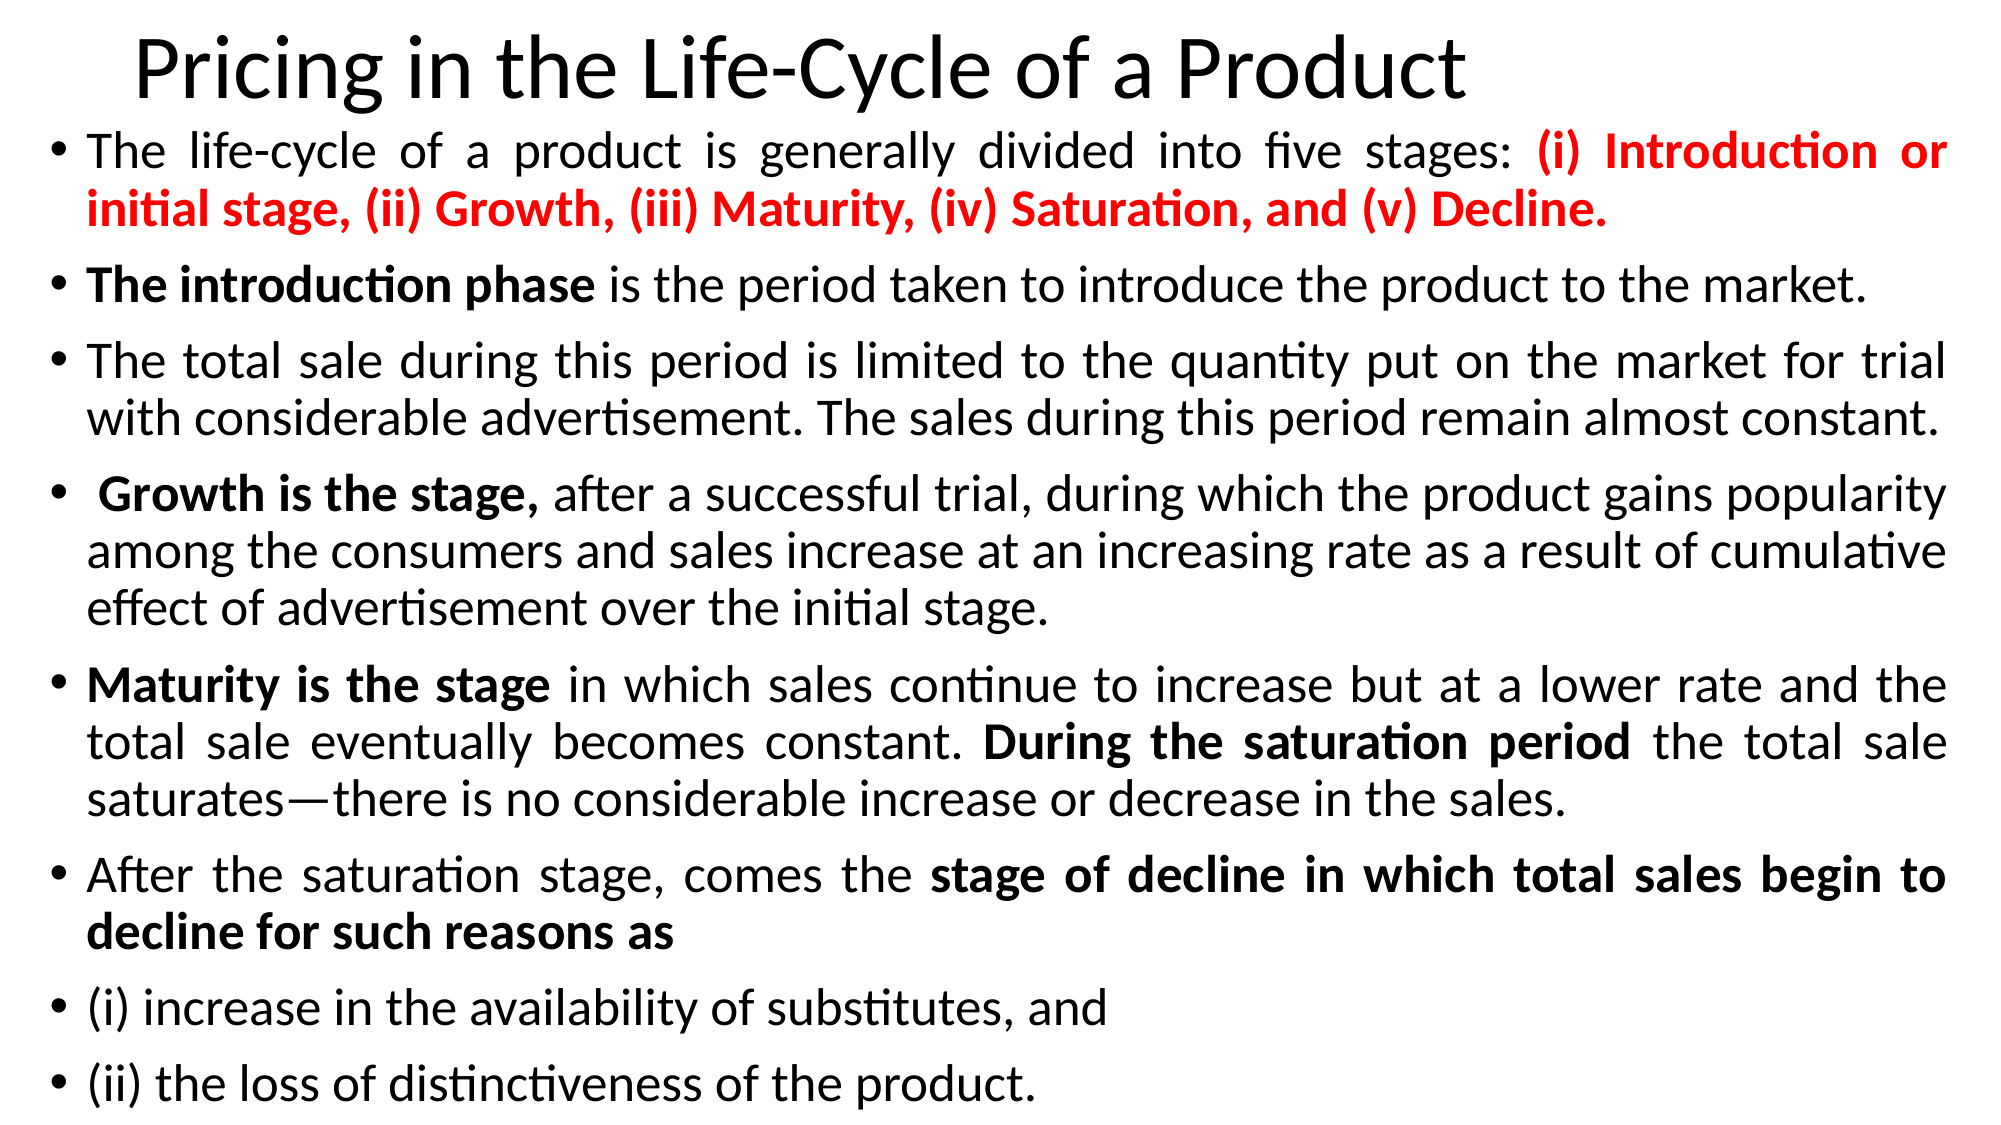

# Pricing in the Life-Cycle of a Product
The life-cycle of a product is generally divided into five stages: (i) Introduction or initial stage, (ii) Growth, (iii) Maturity, (iv) Saturation, and (v) Decline.
The introduction phase is the period taken to introduce the product to the market.
The total sale during this period is limited to the quantity put on the market for trial with considerable advertisement. The sales during this period remain almost constant.
 Growth is the stage, after a successful trial, during which the product gains popularity among the consumers and sales increase at an increasing rate as a result of cumulative effect of advertisement over the initial stage.
Maturity is the stage in which sales continue to increase but at a lower rate and the total sale eventually becomes constant. During the saturation period the total sale saturates—there is no considerable increase or decrease in the sales.
After the saturation stage, comes the stage of decline in which total sales begin to decline for such reasons as
(i) increase in the availability of substitutes, and
(ii) the loss of distinctiveness of the product.